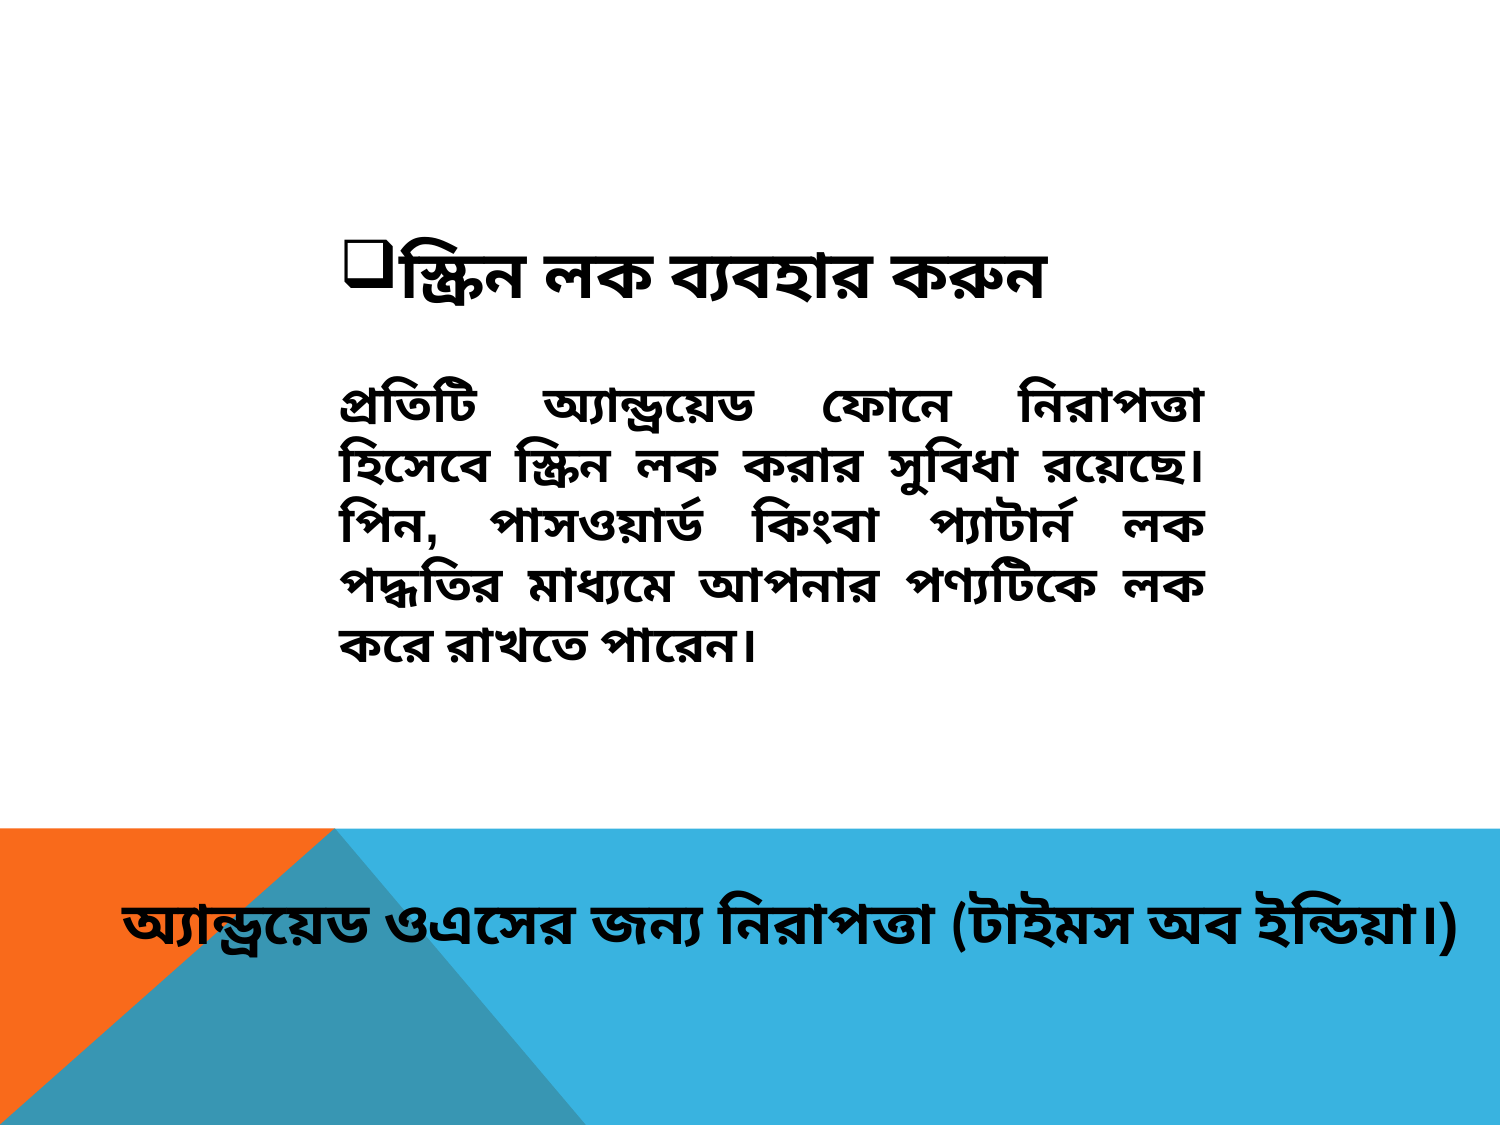

স্ক্রিন লক ব্যবহার করুন

প্রতিটি অ্যান্ড্রয়েড ফোনে নিরাপত্তা হিসেবে স্ক্রিন লক করার সুবিধা রয়েছে। পিন, পাসওয়ার্ড কিংবা প্যাটার্ন লক পদ্ধতির মাধ্যমে আপনার পণ্যটিকে লক করে রাখতে পারেন।

অ্যান্ড্রয়েড ওএসের জন্য নিরাপত্তা (টাইমস অব ইন্ডিয়া।)